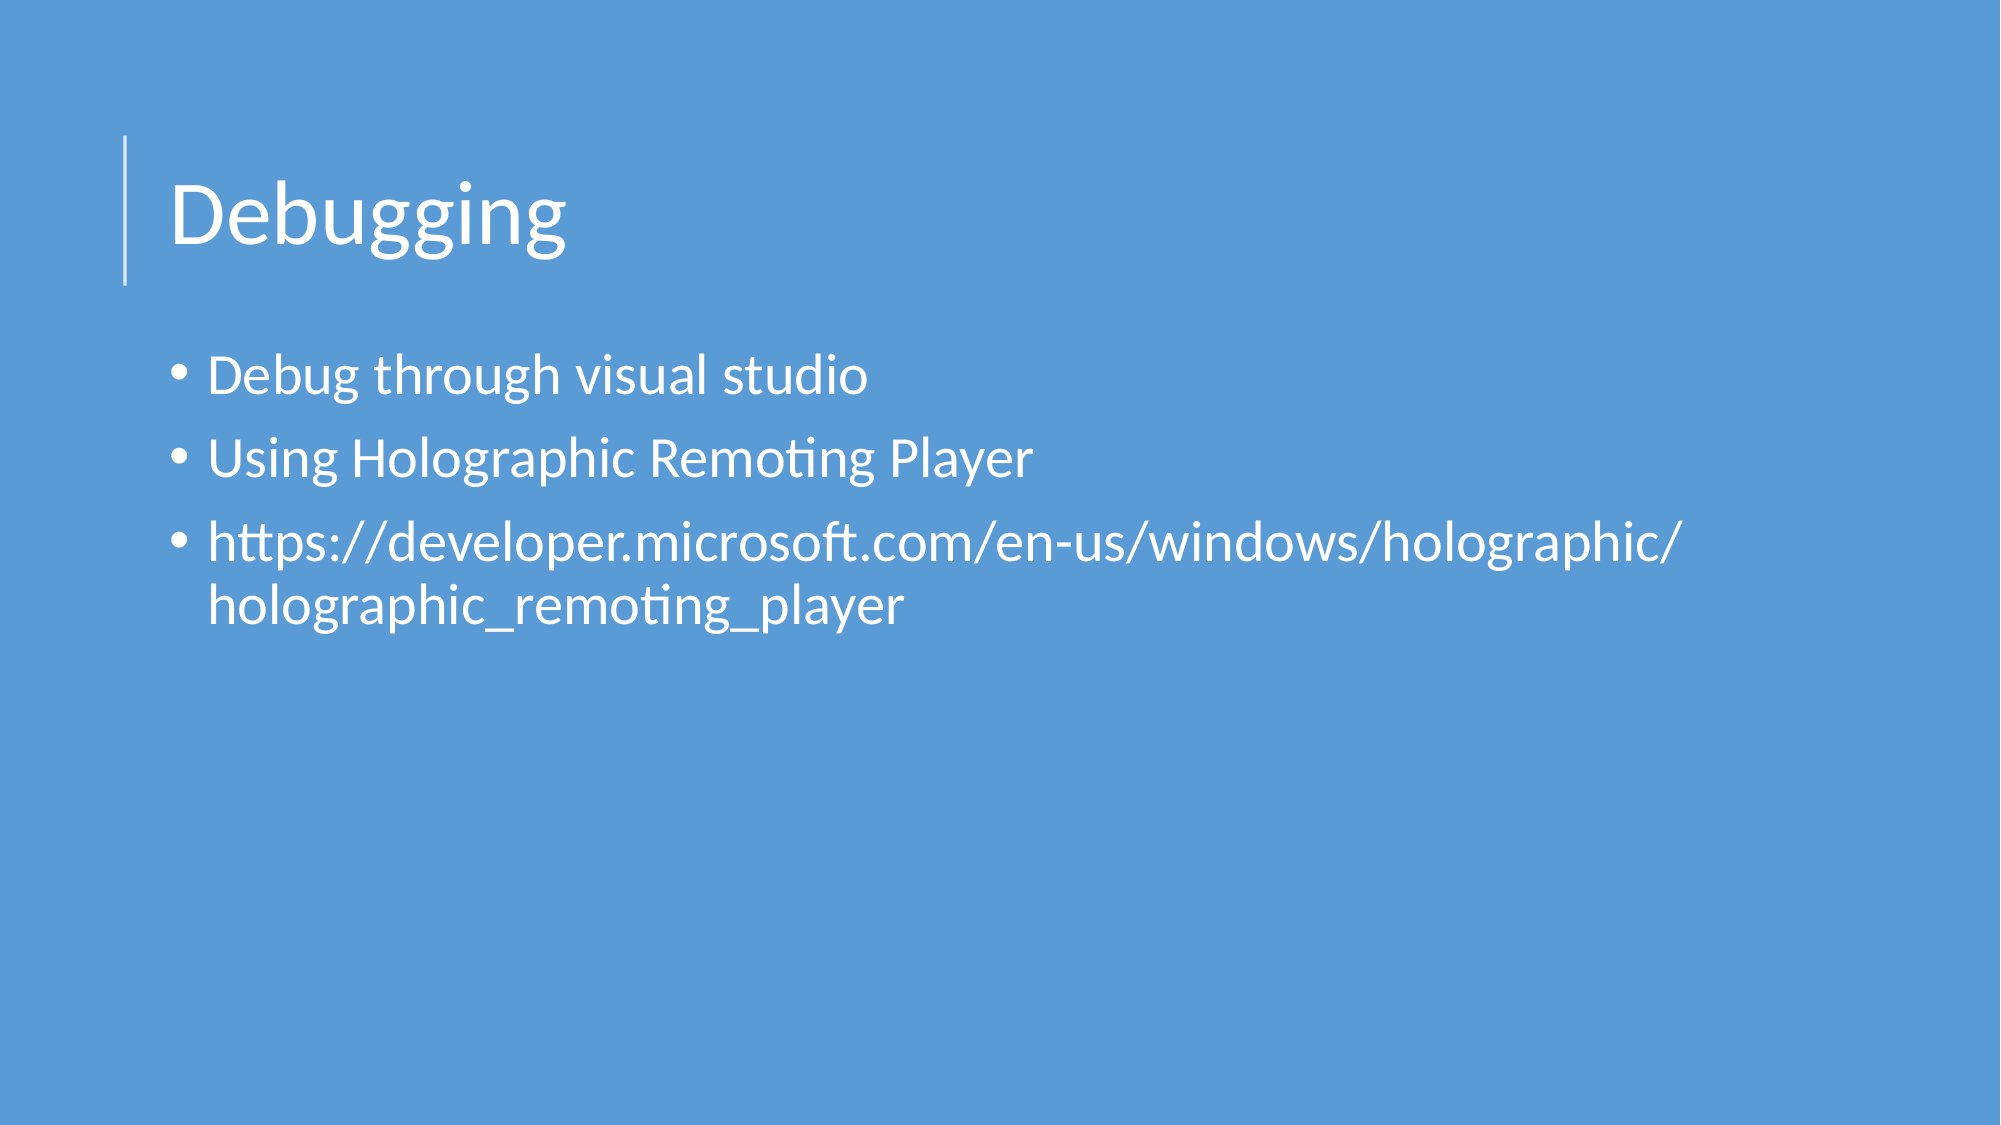

# Debugging
Debug through visual studio
Using Holographic Remoting Player
https://developer.microsoft.com/en-us/windows/holographic/holographic_remoting_player